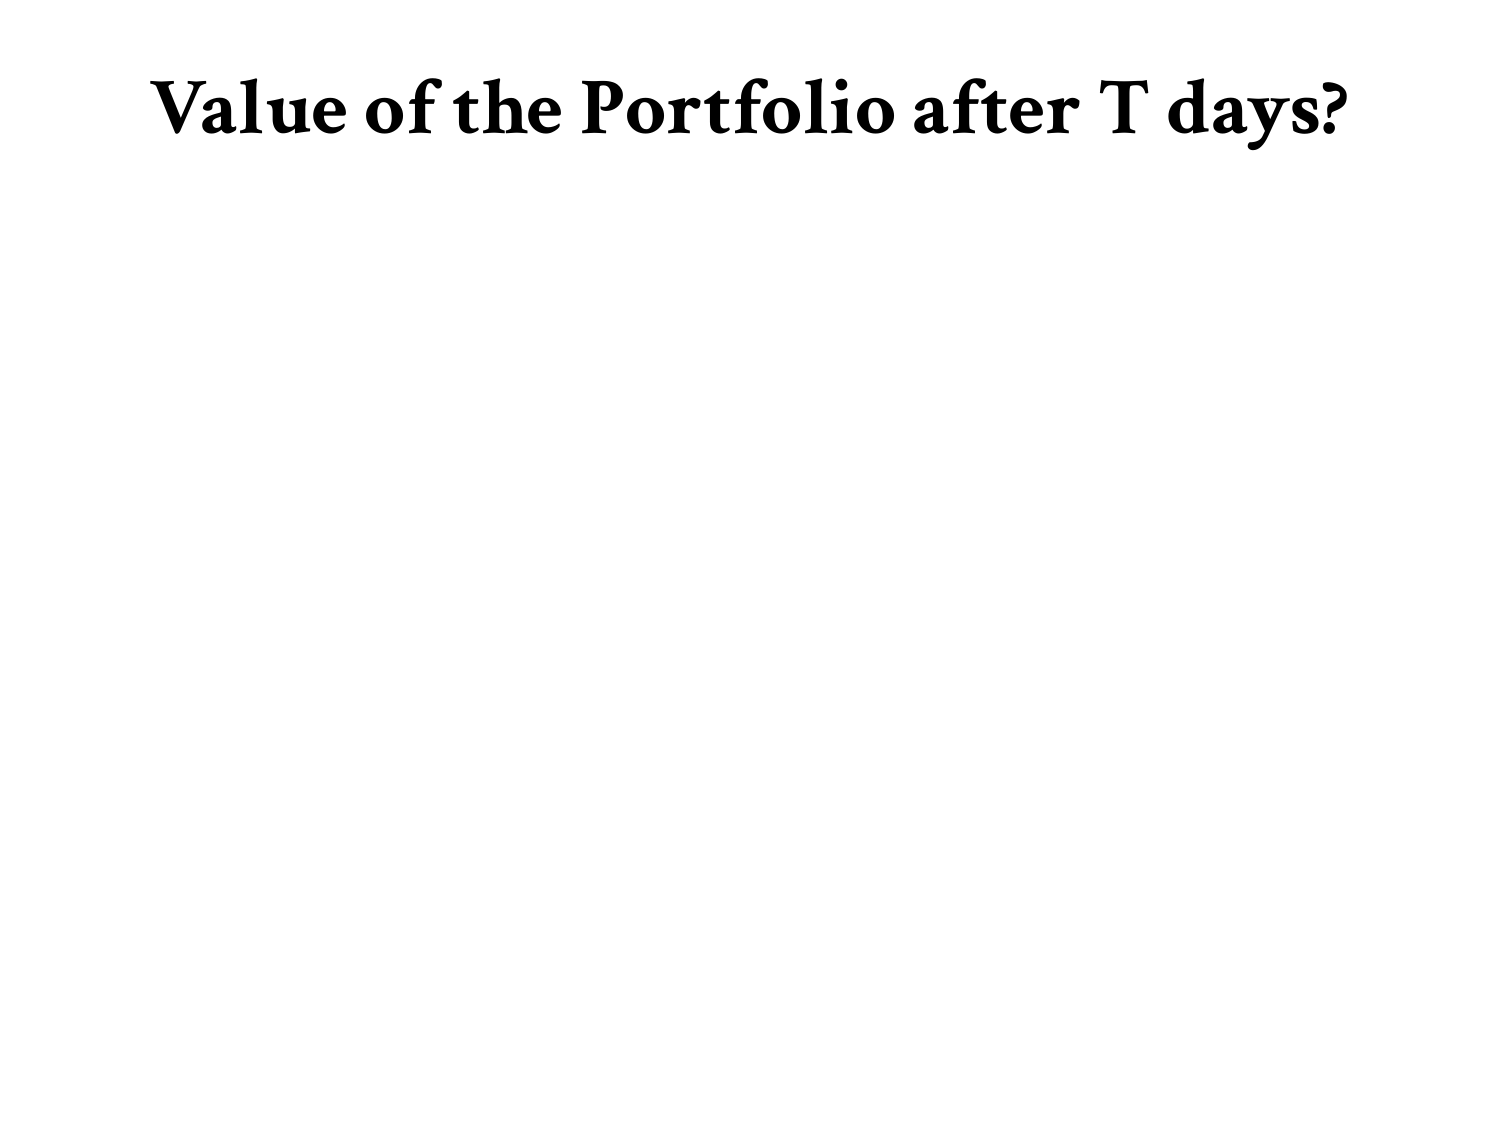

# Value of the Portfolio after T days?